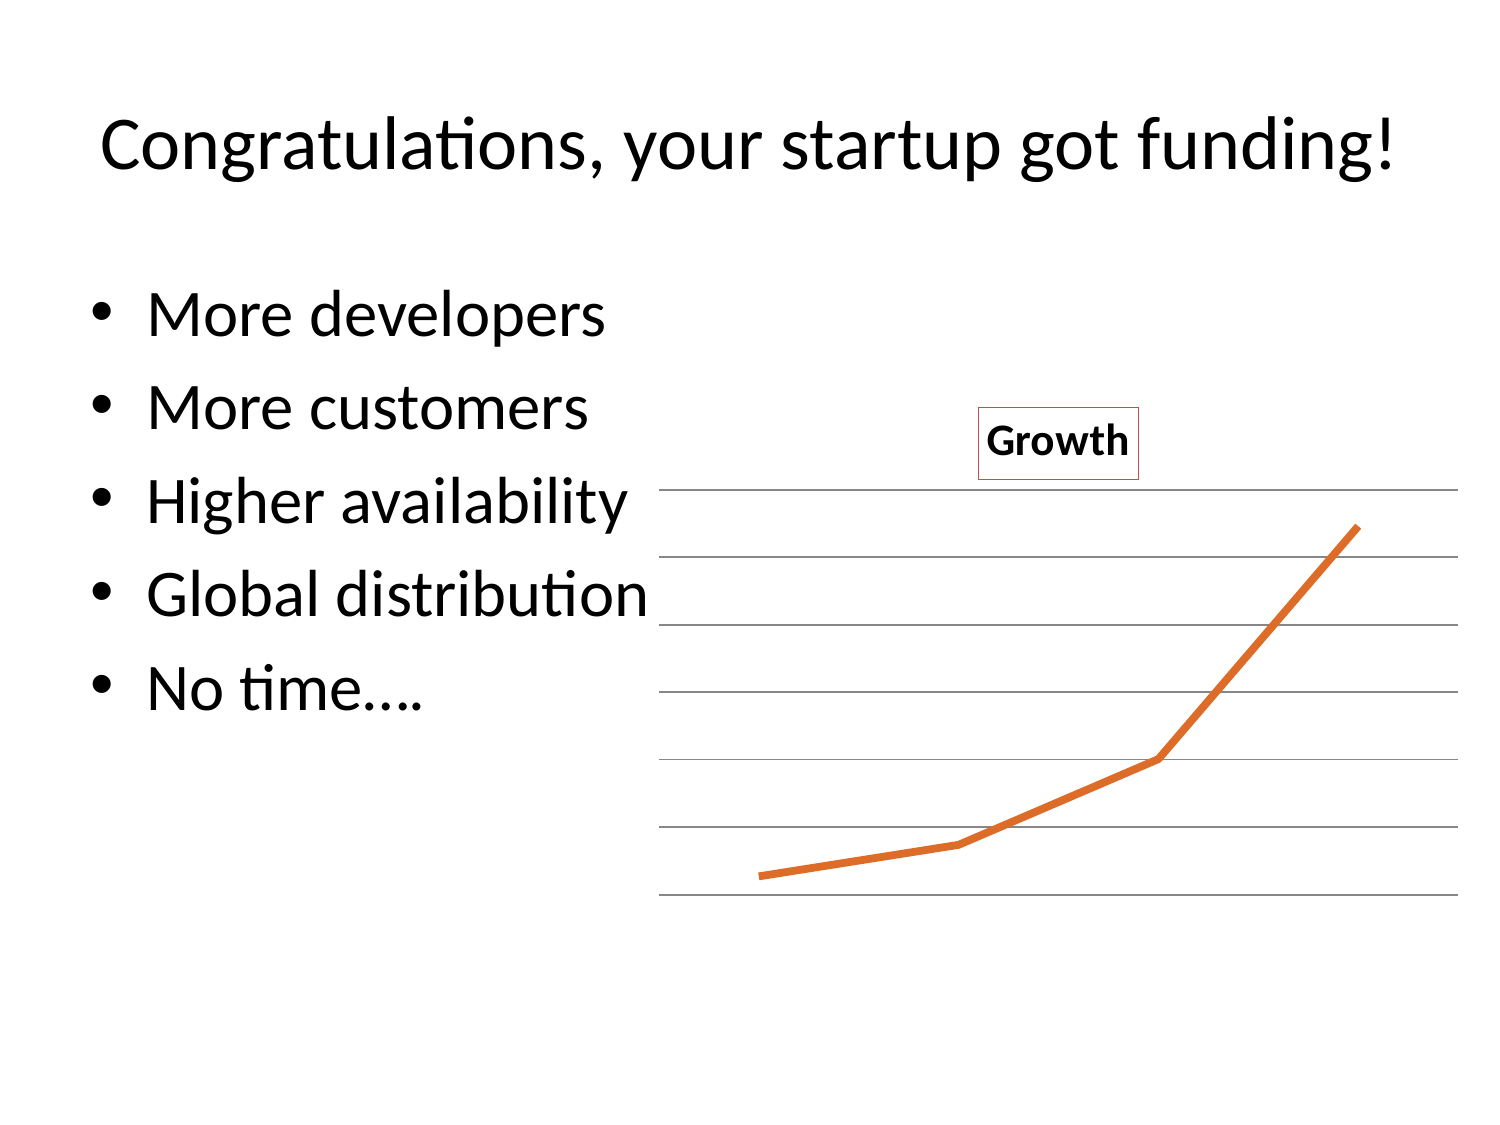

# Congratulations, your startup got funding!
More developers
More customers
Higher availability
Global distribution
No time….

### Chart: Growth

| Category | Series 1 |
|---|---|
| Category 1 | 2.718281828459045 |
| Category 2 | 7.38905609893065 |
| Category 3 | 20.08553692318758 |
| Category 4 | 54.59815003314423 |